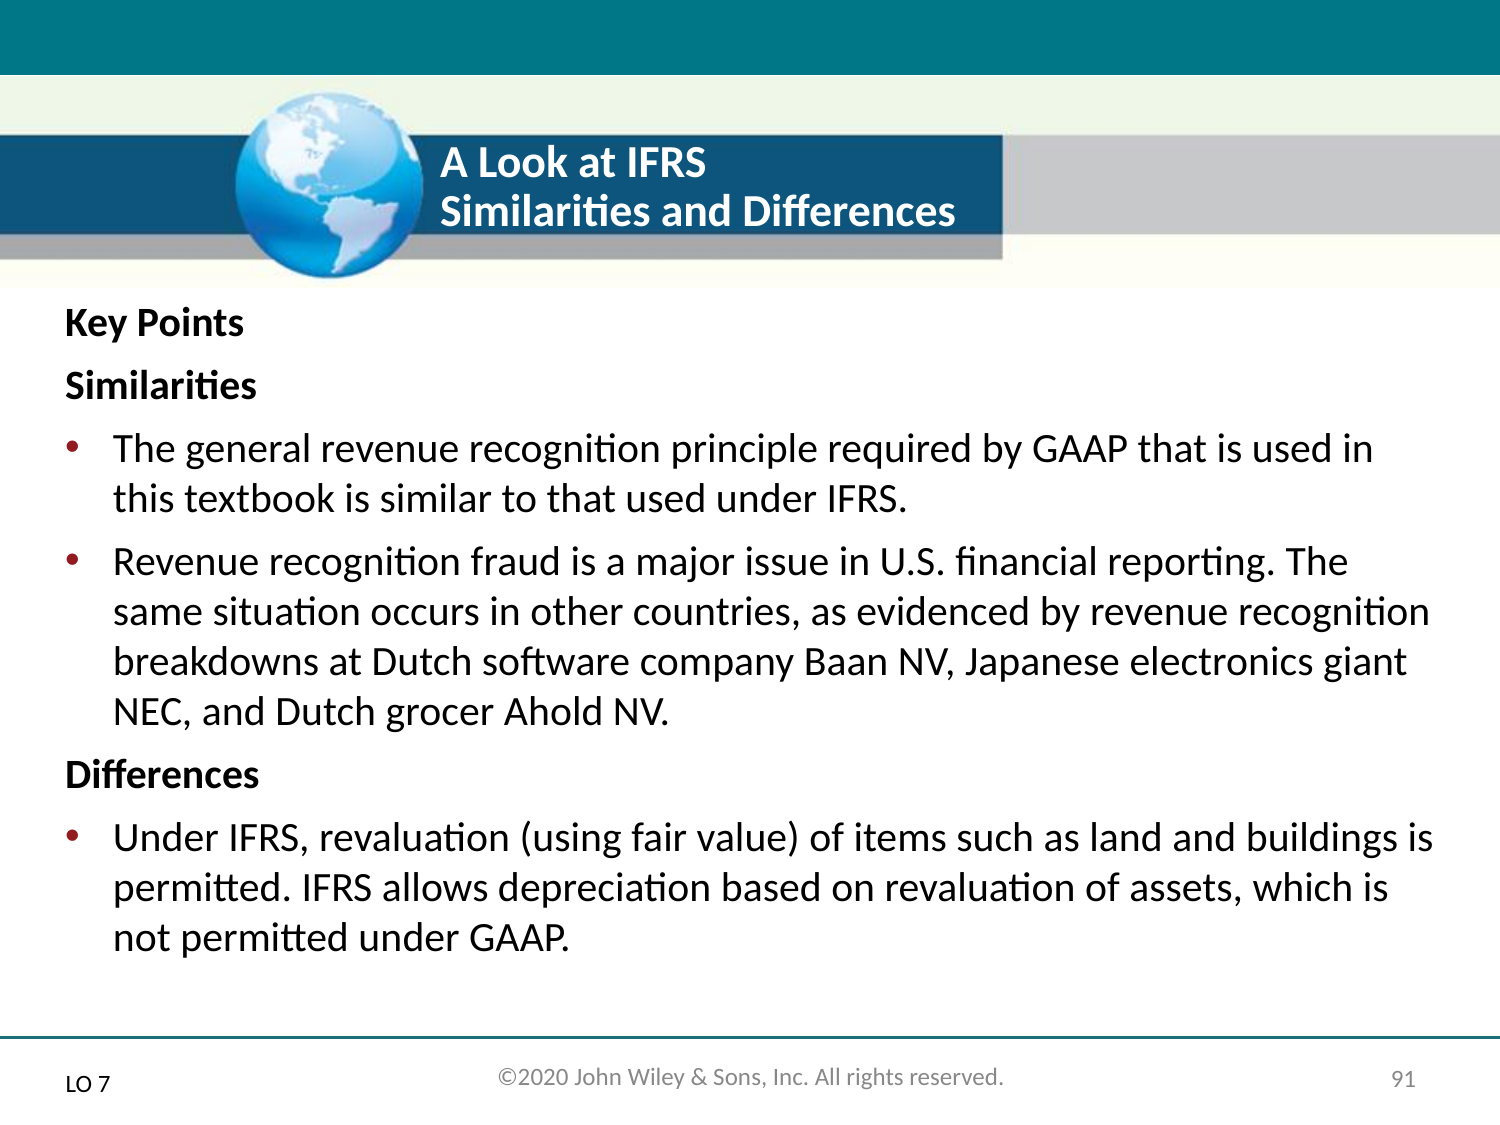

# A Look at IFRS Similarities and Differences
Key Points
Similarities
The general revenue recognition principle required by GAAP that is used in this textbook is similar to that used under IFRS.
Revenue recognition fraud is a major issue in U.S. financial reporting. The same situation occurs in other countries, as evidenced by revenue recognition breakdowns at Dutch software company Baan NV, Japanese electronics giant NEC, and Dutch grocer Ahold NV.
Differences
Under IFRS, revaluation (using fair value) of items such as land and buildings is permitted. IFRS allows depreciation based on revaluation of assets, which is not permitted under GAAP.
LO 7